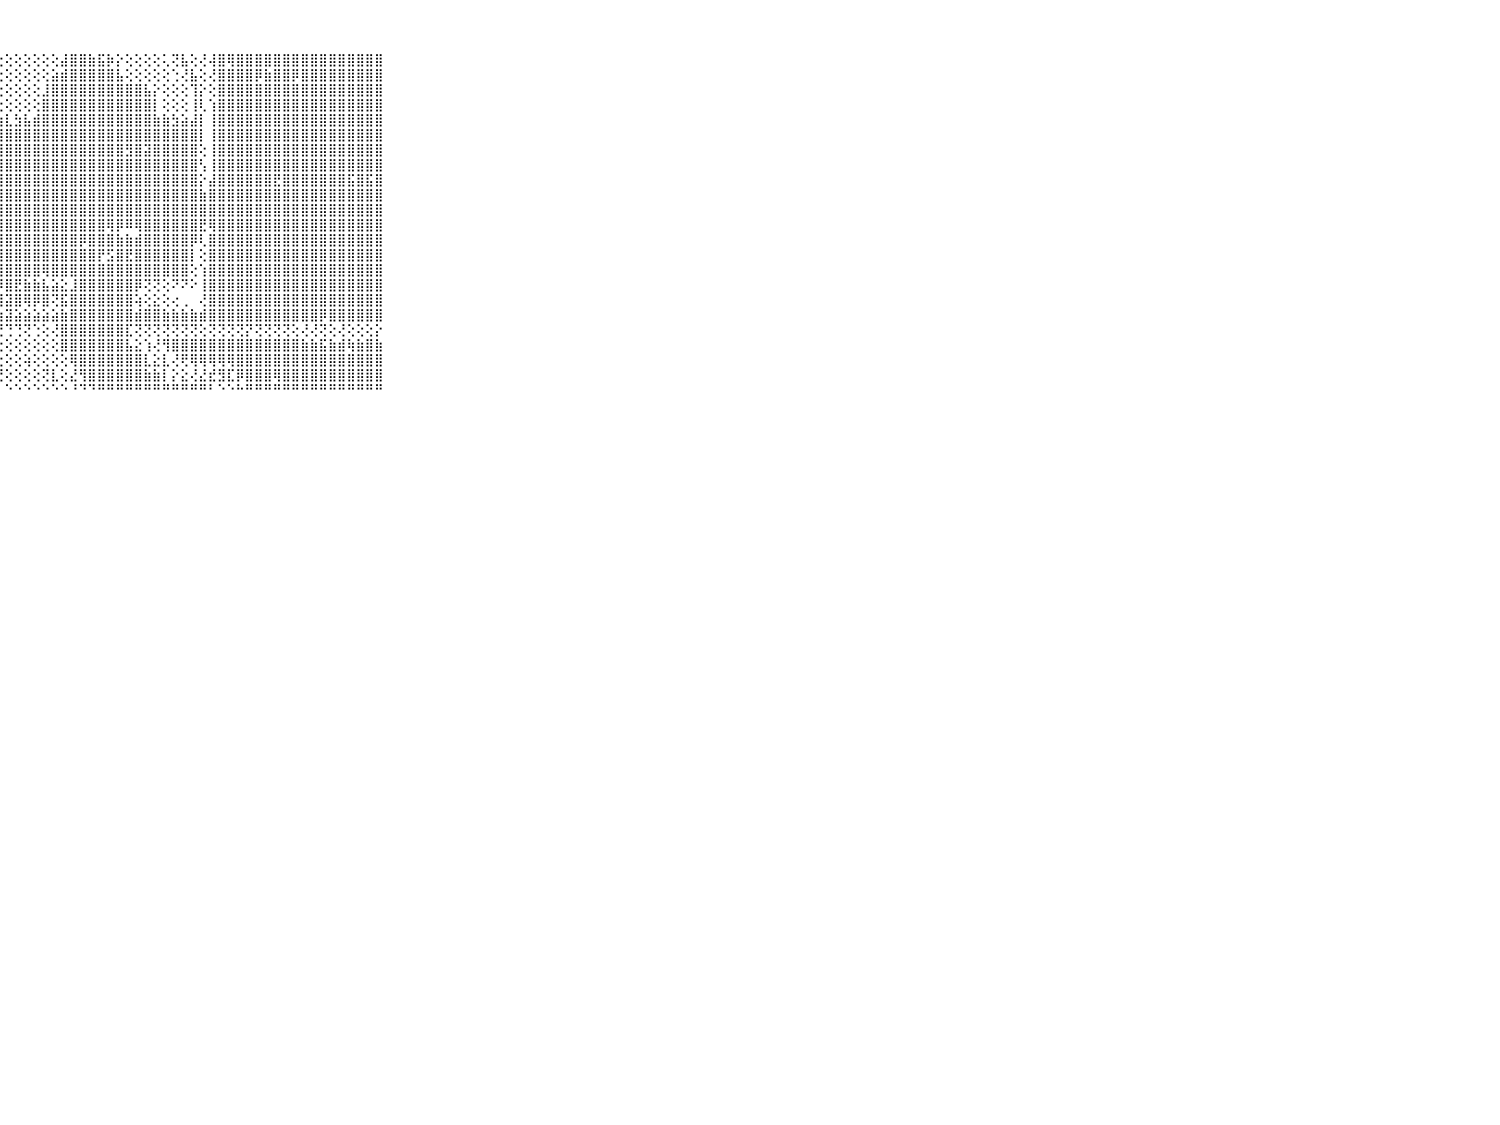

⠀⠀⠀⠀⠀⠀⠀⠀⠀⠀⠀⢸⣿⣿⣿⣿⣿⣿⣿⣿⣿⣿⣿⣿⣿⢇⢕⢕⢕⢕⢕⢕⢕⢕⣼⣿⣿⣷⣯⡷⡕⢕⢕⢕⢕⢅⢝⣧⢕⢜⢼⣿⢿⣿⣿⣿⣿⣿⣿⣿⣿⣿⣿⣿⣿⣿⣿⣿⣿⠀⠀⠀⠀⠀⠀⠀⠀⠀⠀⠀⠀
⠀⠀⠀⠀⠀⠀⠀⠀⠀⠀⠀⢸⣿⣿⣿⣿⣿⣿⣿⣿⣿⣿⣿⣿⢇⢕⢕⢕⢕⢕⢕⢕⢕⣵⣾⣿⣿⣿⣿⣿⣧⢕⢕⢕⢕⢕⢑⢜⣧⢕⢜⣿⣿⣿⣿⡿⣷⣿⣿⡿⣿⣿⣿⣿⣿⣿⣿⣿⣿⠀⠀⠀⠀⠀⠀⠀⠀⠀⠀⠀⠀
⠀⠀⠀⠀⠀⠀⠀⠀⠀⠀⠀⢸⣿⣿⣿⣿⣿⣿⣿⣿⣿⣿⣿⣿⢕⢕⢕⢕⢕⢕⢕⢕⣸⣿⣿⣿⣿⣿⣿⣿⣿⣿⣿⣧⡕⢕⢕⢕⢹⡕⢕⣿⣿⣿⣿⣿⣿⣿⣿⣿⣿⣿⣿⣿⣿⣿⣿⣿⣿⠀⠀⠀⠀⠀⠀⠀⠀⠀⠀⠀⠀
⠀⠀⠀⠀⠀⠀⠀⠀⠀⠀⠀⢸⣿⣿⣿⣿⣿⣿⣿⣿⣿⣿⣿⣿⢕⢕⢕⢕⢕⢕⢕⢕⣿⣿⣿⣿⣿⣿⣿⣿⣿⣿⣿⣿⡇⢕⢕⢕⢸⢇⢱⣿⣿⣿⣿⣿⣿⣿⣿⣿⣿⣿⣿⣿⣿⣿⣿⣿⣿⠀⠀⠀⠀⠀⠀⠀⠀⠀⠀⠀⠀
⠀⠀⠀⠀⠀⠀⠀⠀⠀⠀⠀⢸⣿⣿⣿⣿⣿⣿⣿⣿⣿⣿⣿⣿⣷⣾⣷⣷⣇⣳⣧⣾⣿⣿⣿⣿⣿⣿⣿⣿⣿⣿⣿⣿⣷⣷⣳⣵⣼⡇⢸⣿⣿⣿⣿⣿⣿⣿⣿⣿⣿⣿⣿⣿⣿⣿⣿⣿⣿⠀⠀⠀⠀⠀⠀⠀⠀⠀⠀⠀⠀
⠀⠀⠀⠀⠀⠀⠀⠀⠀⠀⠀⢸⣿⣿⣿⣿⣿⣿⣿⢿⣿⣿⣿⣿⣿⣿⣿⣿⣿⣿⣿⣿⣿⣿⣿⣿⣿⣿⣿⣿⣿⣿⣿⣿⣿⣿⣿⣿⣿⡇⢸⣿⣿⣿⣿⣿⣿⣿⣿⣿⣿⣿⣿⣿⣿⣿⣿⣿⣿⠀⠀⠀⠀⠀⠀⠀⠀⠀⠀⠀⠀
⠀⠀⠀⠀⠀⠀⠀⠀⠀⠀⠀⢸⣿⣿⣿⣿⣿⣿⣿⣿⣿⣿⣿⣿⣿⣿⣿⣿⣿⣿⣿⣿⣿⣿⣿⣿⣿⣿⣿⣿⣿⣻⣿⣽⣿⣿⣿⣿⣿⢕⢸⣿⣿⣿⣿⣿⣿⣿⣿⣿⣿⣿⣿⣿⣿⣿⣿⣿⣿⠀⠀⠀⠀⠀⠀⠀⠀⠀⠀⠀⠀
⠀⠀⠀⠀⠀⠀⠀⠀⠀⠀⠀⢸⣻⣿⣿⣿⣿⣿⣿⣿⣿⣿⣿⣿⣿⣿⣿⣿⣿⣿⣿⣿⣿⣿⣿⣿⣿⣿⣿⣿⣿⣿⣿⣿⣿⣿⣿⣿⣿⢣⢸⣿⣿⣿⣿⣿⣿⣿⣿⣿⣿⣿⣿⣿⣿⣿⣿⣿⣿⠀⠀⠀⠀⠀⠀⠀⠀⠀⠀⠀⠀
⠀⠀⠀⠀⠀⠀⠀⠀⠀⠀⠀⢸⢿⣟⣟⣿⣿⣻⣿⢟⣿⣿⣿⣿⣿⣿⣿⣿⣿⣿⣿⣿⣿⣿⣿⣿⣿⣿⣿⣿⣿⣿⣿⣿⣿⣿⣿⣿⣿⡕⣼⣿⣿⣿⣿⣿⣿⣟⣿⣿⣿⣿⣿⣿⣿⣯⣿⣯⣿⠀⠀⠀⠀⠀⠀⠀⠀⠀⠀⠀⠀
⠀⠀⠀⠀⠀⠀⠀⠀⠀⠀⠀⢸⣿⣿⣿⣿⣿⣿⣿⣿⣿⣿⣿⣿⣿⣿⣿⣿⣿⣿⣿⣿⣿⣿⣿⣿⣿⣿⣿⣿⣿⣿⣿⣿⣿⣿⣿⣿⣿⣷⣿⣿⣿⣿⣿⣿⣿⣿⣿⣿⣿⣿⣿⣿⣿⣿⣿⣿⣿⠀⠀⠀⠀⠀⠀⠀⠀⠀⠀⠀⠀
⠀⠀⠀⠀⠀⠀⠀⠀⠀⠀⠀⢸⣿⣿⣿⣿⣿⣿⣿⣿⣿⣿⣿⣿⣿⣿⣿⣿⣿⣿⣿⣿⣿⣿⣿⣿⣿⣿⣿⣿⣿⣿⣿⣿⣿⣿⣿⣿⣿⣿⣿⣿⣿⣿⣿⣿⣿⣿⣿⣿⣿⣿⣿⣿⣿⣿⣿⣿⣿⠀⠀⠀⠀⠀⠀⠀⠀⠀⠀⠀⠀
⠀⠀⠀⠀⠀⠀⠀⠀⠀⠀⠀⢸⣿⣿⣿⣿⣿⣿⣿⣿⣿⣿⣿⣿⣿⣿⣿⣿⣿⣿⣿⣿⣿⣿⣿⣿⣿⣿⣿⢿⡿⠿⢿⣿⣿⣿⣿⣿⣿⣟⢿⣿⣿⣿⣿⣿⣿⣿⣿⣿⣿⣿⣿⣿⣿⣿⣿⣿⣿⠀⠀⠀⠀⠀⠀⠀⠀⠀⠀⠀⠀
⠀⠀⠀⠀⠀⠀⠀⠀⠀⠀⠀⢸⣿⣿⣿⣿⣿⣿⣿⣿⣿⣿⣿⣿⣿⣿⣿⣿⣿⣿⣿⣿⣿⣿⣿⣿⡿⣿⣿⣿⣷⣷⣾⣿⣿⣿⣿⣿⡿⢇⣿⣿⣿⣿⣿⣿⣿⣿⣿⣿⣿⣿⣿⣿⣿⣿⣿⣿⣿⠀⠀⠀⠀⠀⠀⠀⠀⠀⠀⠀⠀
⠀⠀⠀⠀⠀⠀⠀⠀⠀⠀⠀⢸⣿⣿⣿⣿⣿⣿⣿⣿⣿⣿⣿⣿⣿⣿⣿⣿⣿⣿⣿⣿⣿⣿⣿⣿⣿⣿⡟⣫⣿⣟⣿⣿⣿⣿⣿⣿⡇⢕⣿⣿⣿⣿⣿⣿⣿⣿⣿⣿⣿⣿⣿⣿⣿⣿⣿⣿⣿⠀⠀⠀⠀⠀⠀⠀⠀⠀⠀⠀⠀
⠀⠀⠀⠀⠀⠀⠀⠀⠀⠀⠀⢱⣿⣿⣿⣿⣿⣿⣯⣿⣿⣿⣿⣿⣿⣿⣿⣿⣿⣿⣿⣿⢿⣿⣿⣿⣿⣿⣿⣿⣿⣿⣿⣿⣿⣿⣿⣿⢕⢱⣿⣿⣿⣿⣿⣿⣿⣿⣿⣿⣿⣿⣿⣿⣿⣿⣿⣿⣿⠀⠀⠀⠀⠀⠀⠀⠀⠀⠀⠀⠀
⠀⠀⠀⠀⠀⠀⠀⠀⠀⠀⠀⢱⣾⣿⣿⣿⣿⣿⣿⣿⣿⣿⣿⣿⡿⢟⣿⡿⣿⣟⣷⣷⣧⣵⣕⣸⣿⣿⣿⣿⣿⣿⡿⢝⢝⢕⠝⠝⠕⢸⣿⣿⣿⣿⣿⣿⣿⣿⣿⣿⣿⣿⣿⣿⣿⣿⣿⣿⣿⠀⠀⠀⠀⠀⠀⠀⠀⠀⠀⠀⠀
⠀⠀⠀⠀⠀⠀⠀⠀⠀⠀⠀⢸⣿⣿⣿⣿⣿⣿⣿⣿⣿⣿⣿⡿⢇⢜⢻⣿⣽⣿⢿⡿⣿⢝⣯⣿⣿⣿⣿⣿⣿⣿⢵⢕⣕⢕⢔⢀⠀⢜⣿⣿⣿⣿⣿⣿⣿⣿⣿⣿⣿⣿⣿⣿⣿⣿⣿⣿⣿⠀⠀⠀⠀⠀⠀⠀⠀⠀⠀⠀⠀
⠀⠀⠀⠀⠀⠀⠀⠀⠀⠀⠀⢸⣿⣿⣿⣿⣿⣿⡿⢿⣿⣿⢏⢕⢕⢕⢕⣵⣽⣵⣵⣵⣵⣵⣷⣿⣿⣿⣿⣿⣿⣿⣾⣿⣿⣷⣷⣷⣷⣾⣿⣿⣿⣿⣿⣿⣿⣿⣿⣿⣿⣿⡿⣿⣿⣿⣿⣿⣿⠀⠀⠀⠀⠀⠀⠀⠀⠀⠀⠀⠀
⠀⠀⠀⠀⠀⠀⠀⠀⠀⠀⠀⠘⢟⠟⠋⠝⠝⢝⠑⢟⢚⢋⠑⠑⠕⢑⠑⢘⢙⢙⢝⢑⢕⢜⣿⣿⣿⣿⣿⣿⣿⣏⢝⢝⢝⢝⢝⢝⢝⢕⢝⢝⢝⢝⡝⢝⢝⢝⢝⢕⢜⢜⢝⢕⢜⢕⢕⢕⡕⠀⠀⠀⠀⠀⠀⠀⠀⠀⠀⠀⠀
⠀⠀⠀⠀⠀⠀⠀⠀⠀⠀⠀⠀⢔⢕⢕⢕⢕⢕⢕⢕⢕⢕⢕⢕⢕⢕⢕⢕⢕⢕⢕⢕⢕⢕⣿⣿⣿⣿⣿⣿⣿⣧⣕⢱⢜⢻⣿⣿⣿⣿⣿⣿⣿⣿⣿⣿⣿⣿⣿⣿⣷⣷⣯⣷⣾⢷⣷⣿⣷⠀⠀⠀⠀⠀⠀⠀⠀⠀⠀⠀⠀
⠀⠀⠀⠀⠀⠀⠀⠀⠀⠀⠀⠀⢕⢕⢕⢕⢕⢕⢱⢕⢣⢕⢕⢕⢕⢕⢕⢕⢕⢕⢵⢕⢕⢕⢕⢿⣿⣿⣿⣿⣿⣿⣿⣇⣕⣇⢜⢟⢿⢿⢿⢿⢿⣿⣿⣿⣿⣿⣿⣿⣿⣿⣿⣿⣿⣿⣿⣿⣿⠀⠀⠀⠀⠀⠀⠀⠀⠀⠀⠀⠀
⠀⠀⠀⠀⠀⠀⠀⠀⠀⠀⠀⠀⢕⢕⢕⢜⢕⢕⢕⢕⢕⢕⢕⢕⢕⢕⢇⢜⢕⢕⢕⢕⢝⣇⢕⣜⢻⣿⣿⣿⣿⣿⣿⣷⣷⡇⡕⣕⢜⣜⣞⣻⣏⡿⣿⣿⣿⢿⣿⣿⣿⣿⣿⣿⣿⣿⣿⣿⣿⠀⠀⠀⠀⠀⠀⠀⠀⠀⠀⠀⠀
⠀⠀⠀⠀⠀⠀⠀⠀⠀⠀⠀⠑⠑⠑⠑⠑⠑⠛⠃⠑⠑⠓⠑⠑⠑⠓⠓⠃⠑⠑⠑⠑⠑⠑⠑⠘⠙⠙⠛⠛⠛⠛⠛⠛⠛⠛⠛⠛⠛⠛⠃⠑⠑⠓⠛⠛⠛⠛⠛⠛⠛⠛⠛⠛⠛⠛⠛⠛⠛⠀⠀⠀⠀⠀⠀⠀⠀⠀⠀⠀⠀